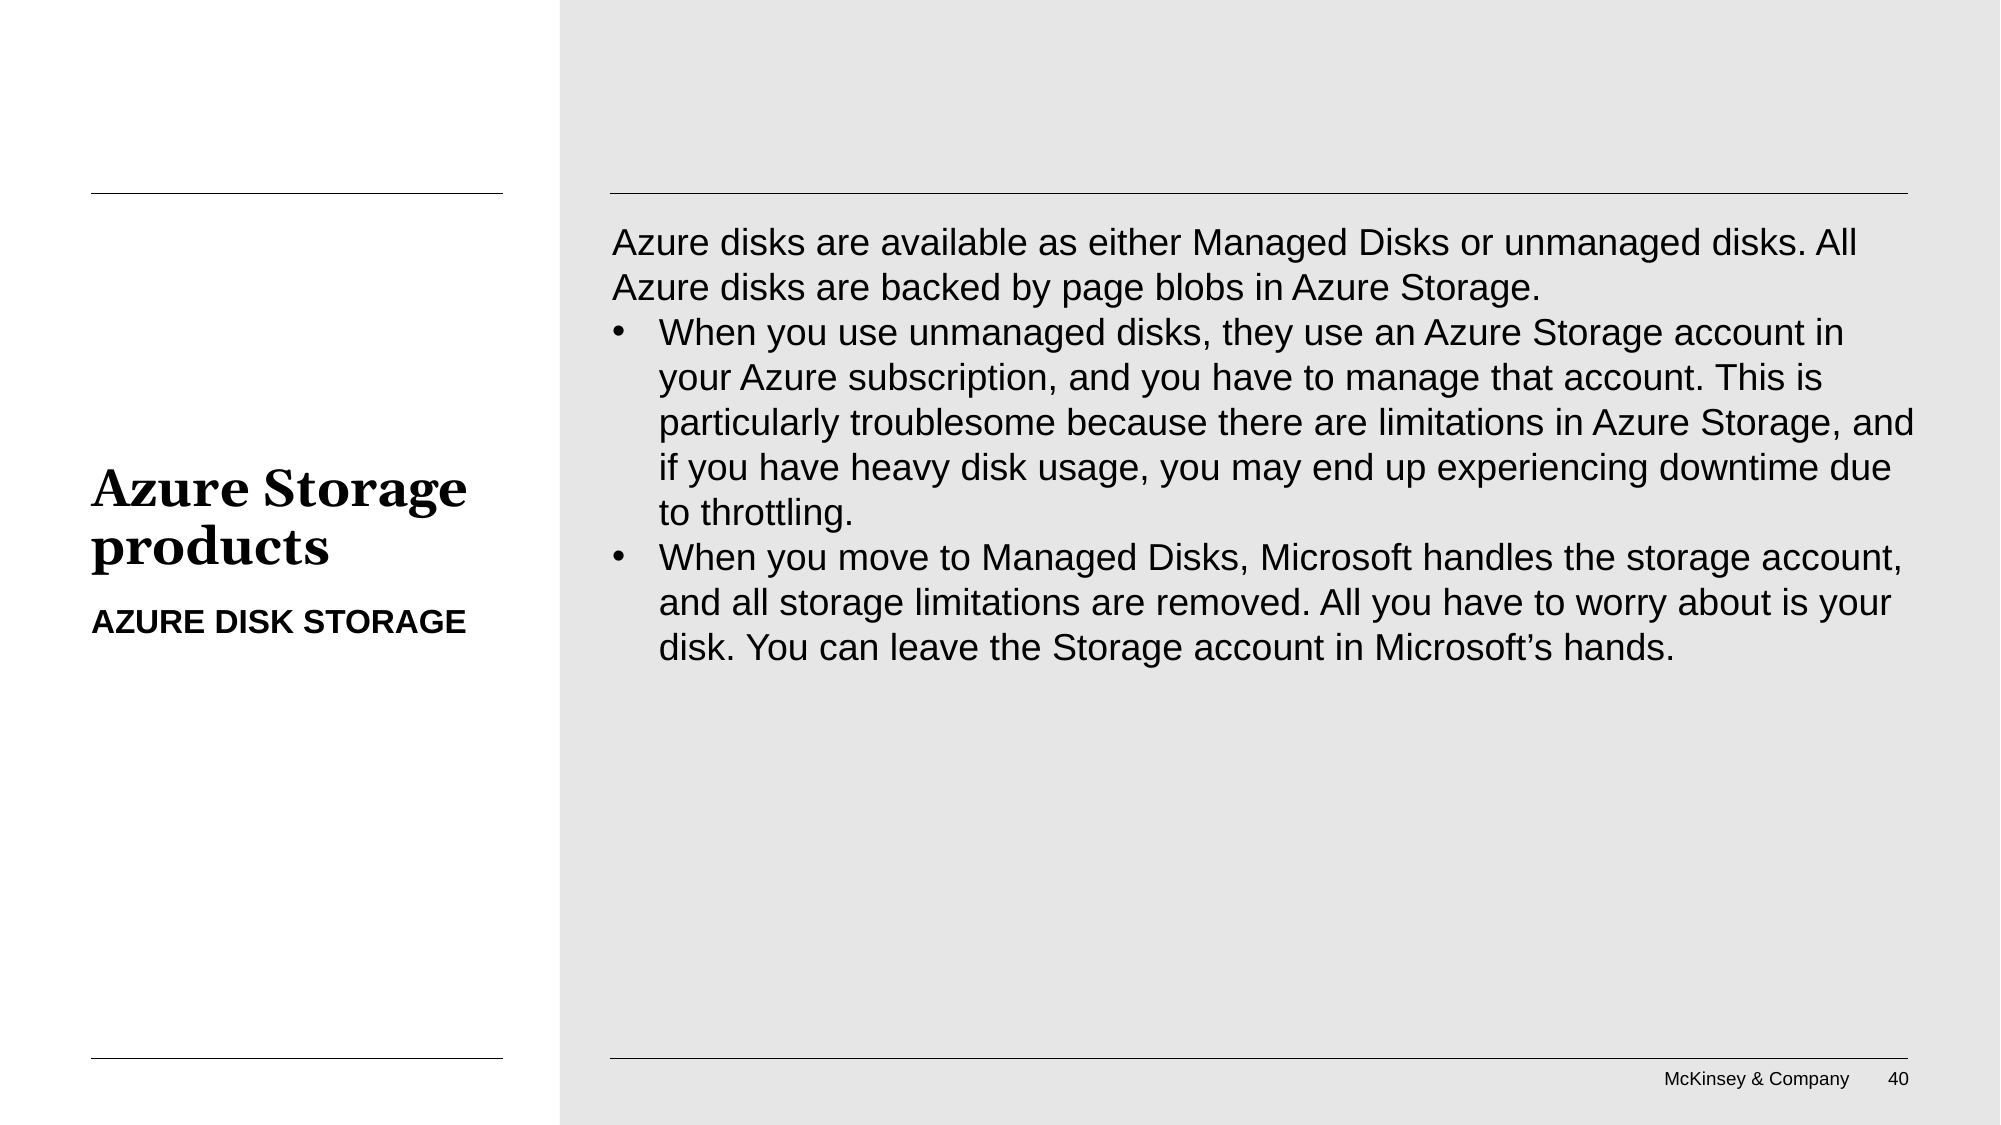

Azure disks are available as either Managed Disks or unmanaged disks. All Azure disks are backed by page blobs in Azure Storage.
When you use unmanaged disks, they use an Azure Storage account in your Azure subscription, and you have to manage that account. This is particularly troublesome because there are limitations in Azure Storage, and if you have heavy disk usage, you may end up experiencing downtime due to throttling.
When you move to Managed Disks, Microsoft handles the storage account, and all storage limitations are removed. All you have to worry about is your disk. You can leave the Storage account in Microsoft’s hands.

# Azure Storage products
Azure Disk Storage